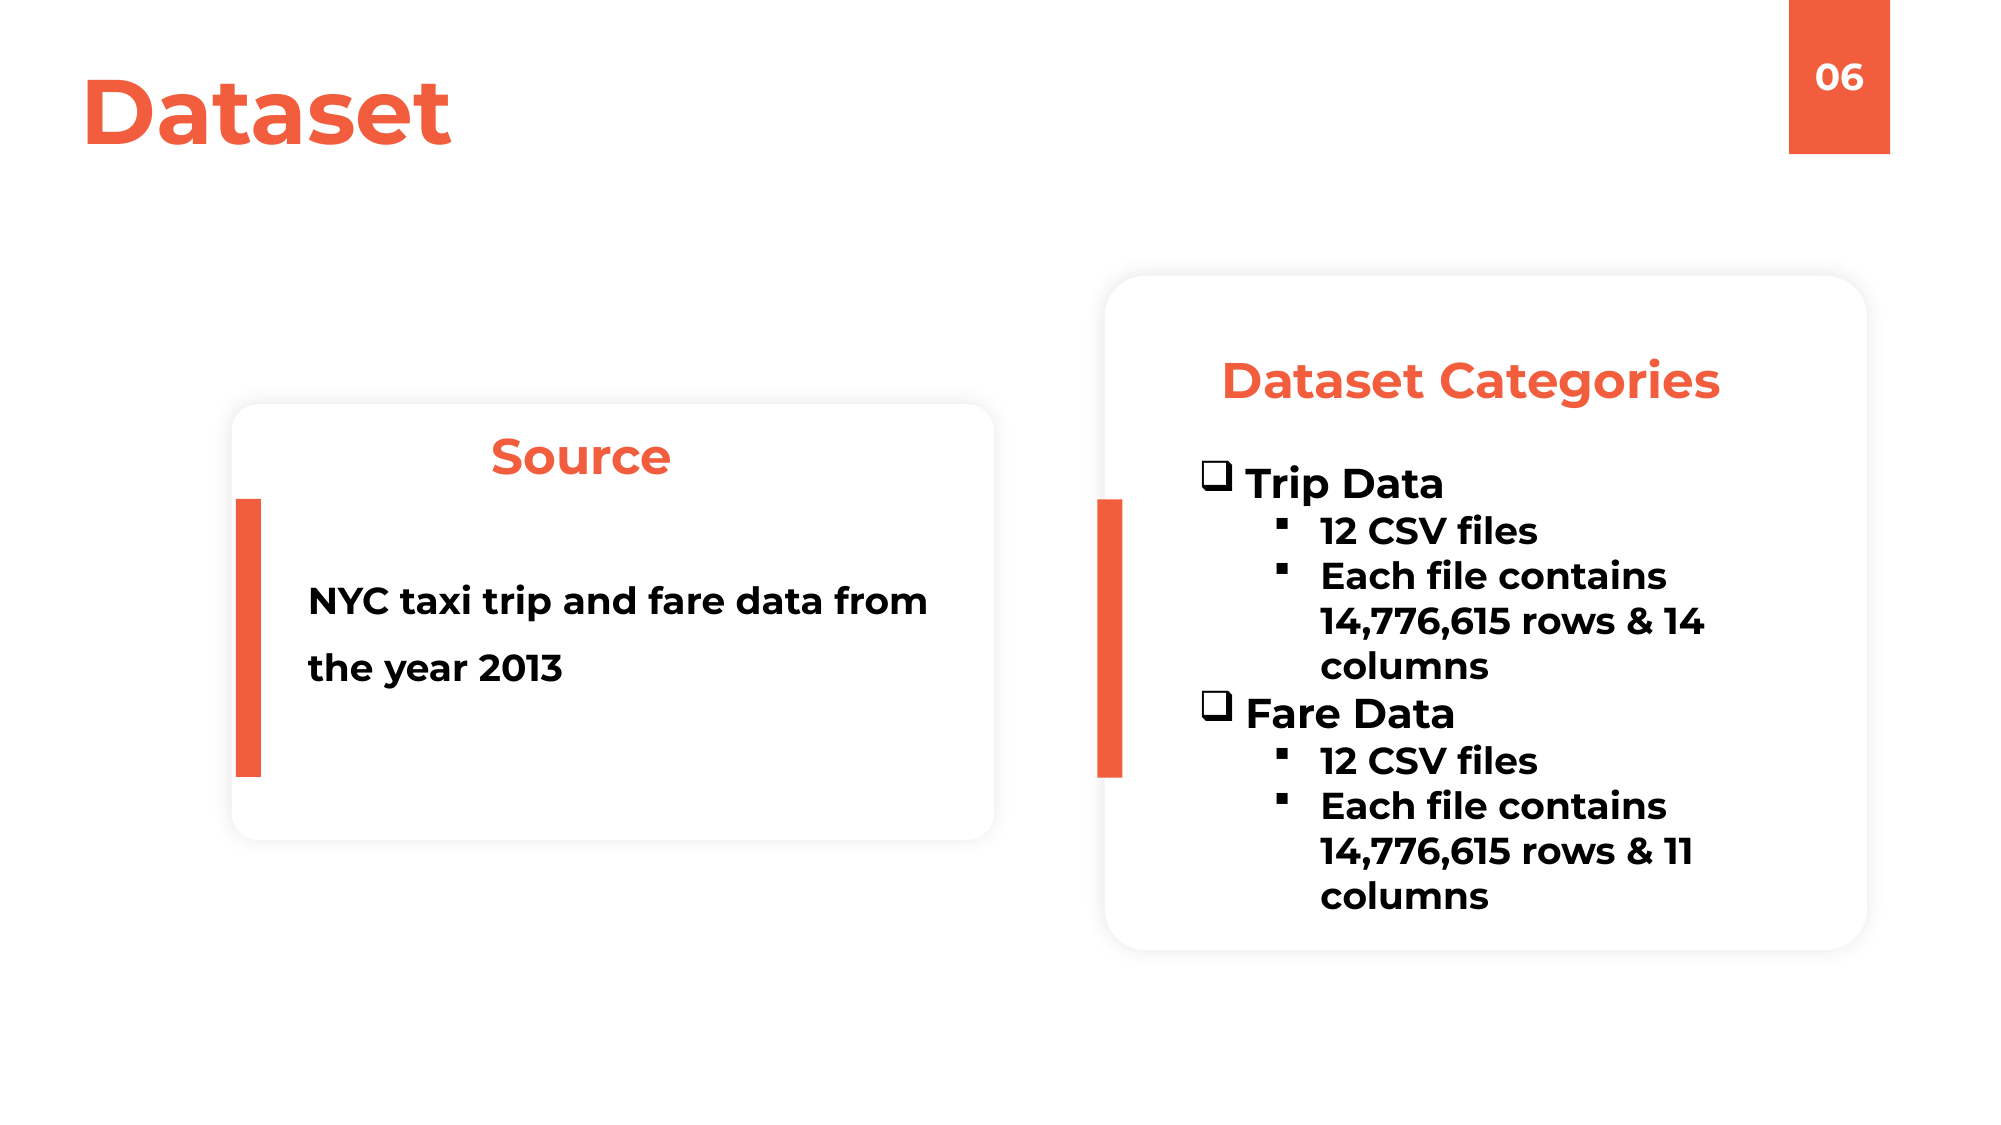

06
Dataset

Dataset Categories

Source
Trip Data
12 CSV files
Each file contains 14,776,615 rows & 14 columns
Fare Data
12 CSV files
Each file contains 14,776,615 rows & 11 columns

NYC taxi trip and fare data from the year 2013